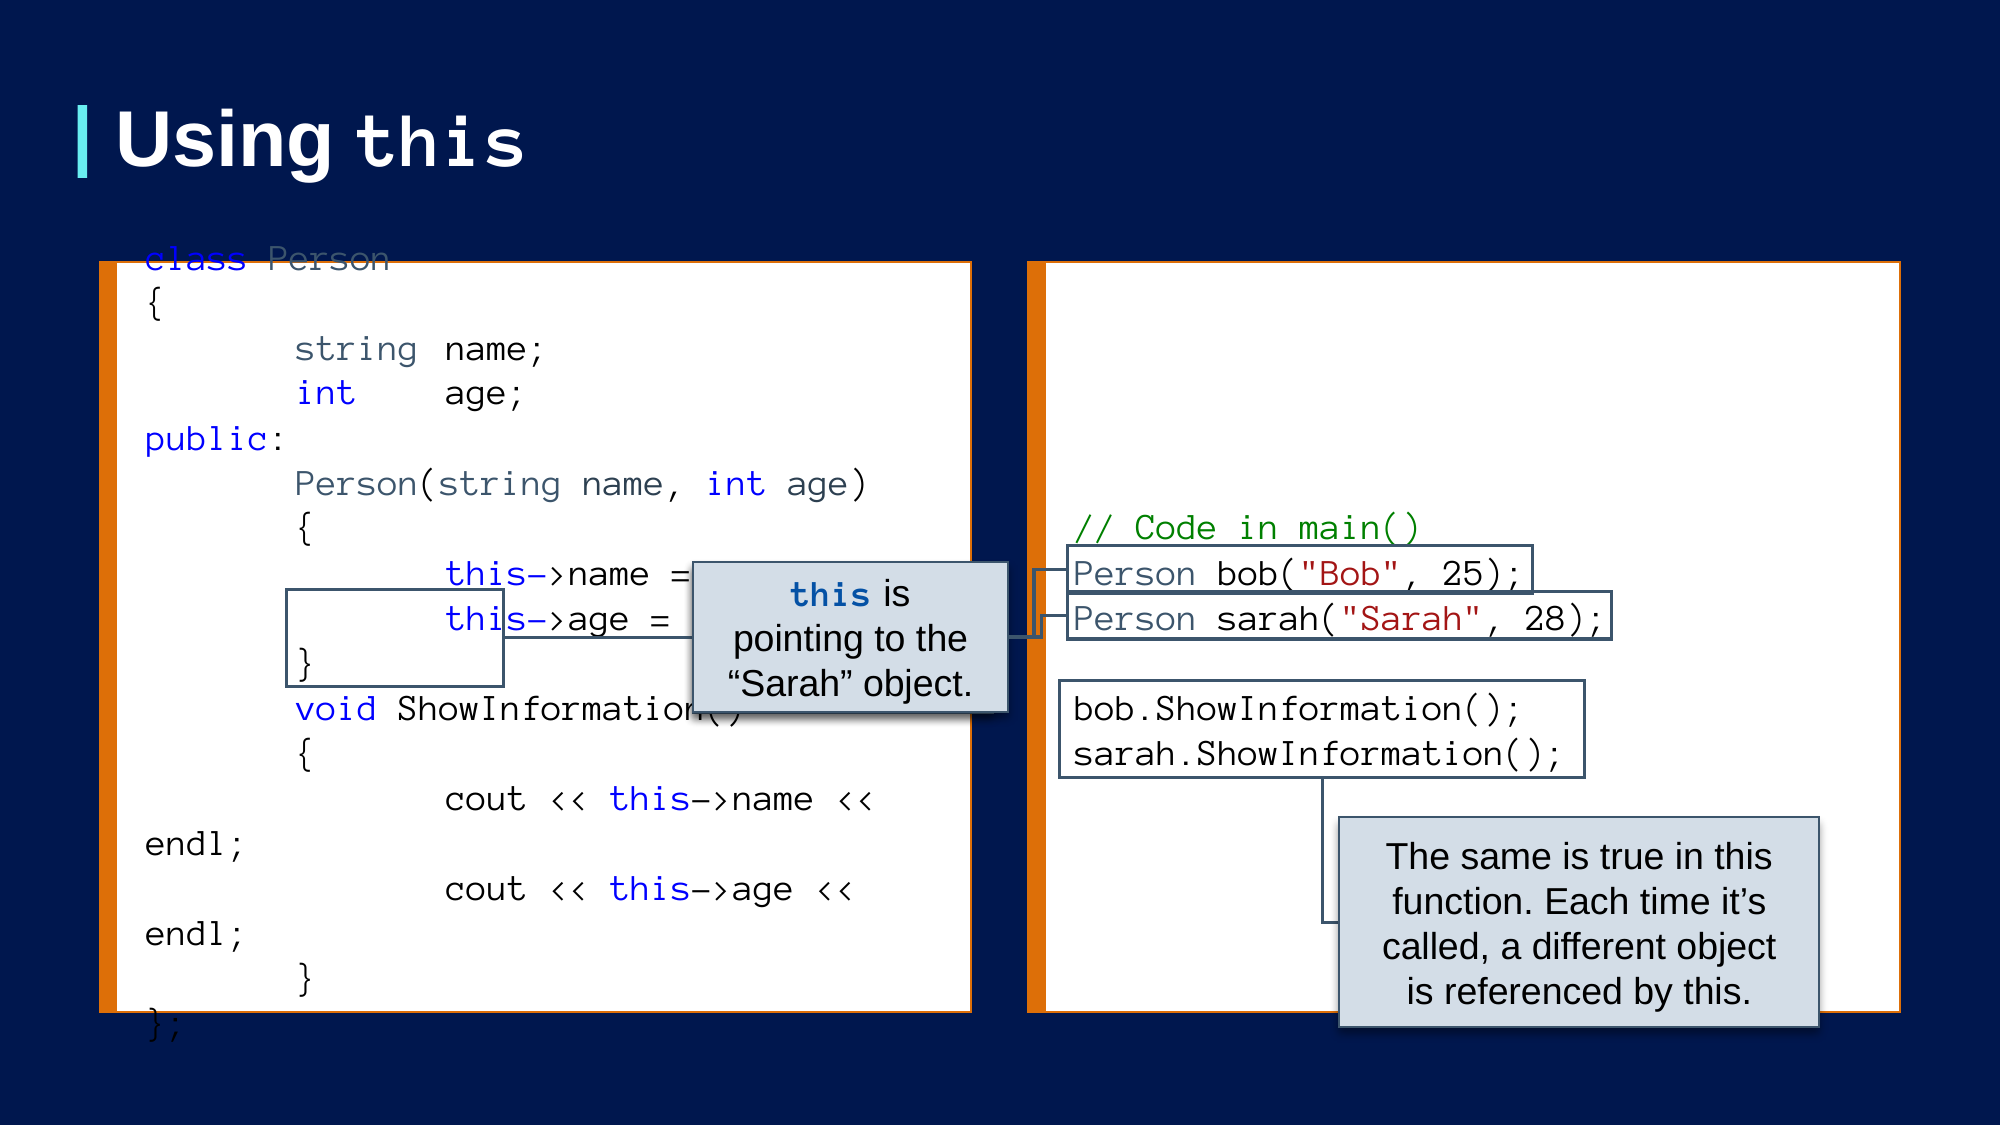

# Using this

class Person
{
	string 	name;
	int 	age;
public:
	Person(string name, int age)
	{
		this->name = name;
		this->age = age;
	}
	void ShowInformation()
	{
		cout << this->name << endl;
		cout << this->age << endl;
	}
};

// Code in main()
Person bob("Bob", 25);
Person sarah("Sarah", 28);

bob.ShowInformation();
sarah.ShowInformation();

this is pointing to the “Sarah” object.
this is pointing to the “Bob” object.

The same is true in this function. Each time it’s called, a different object is referenced by this.